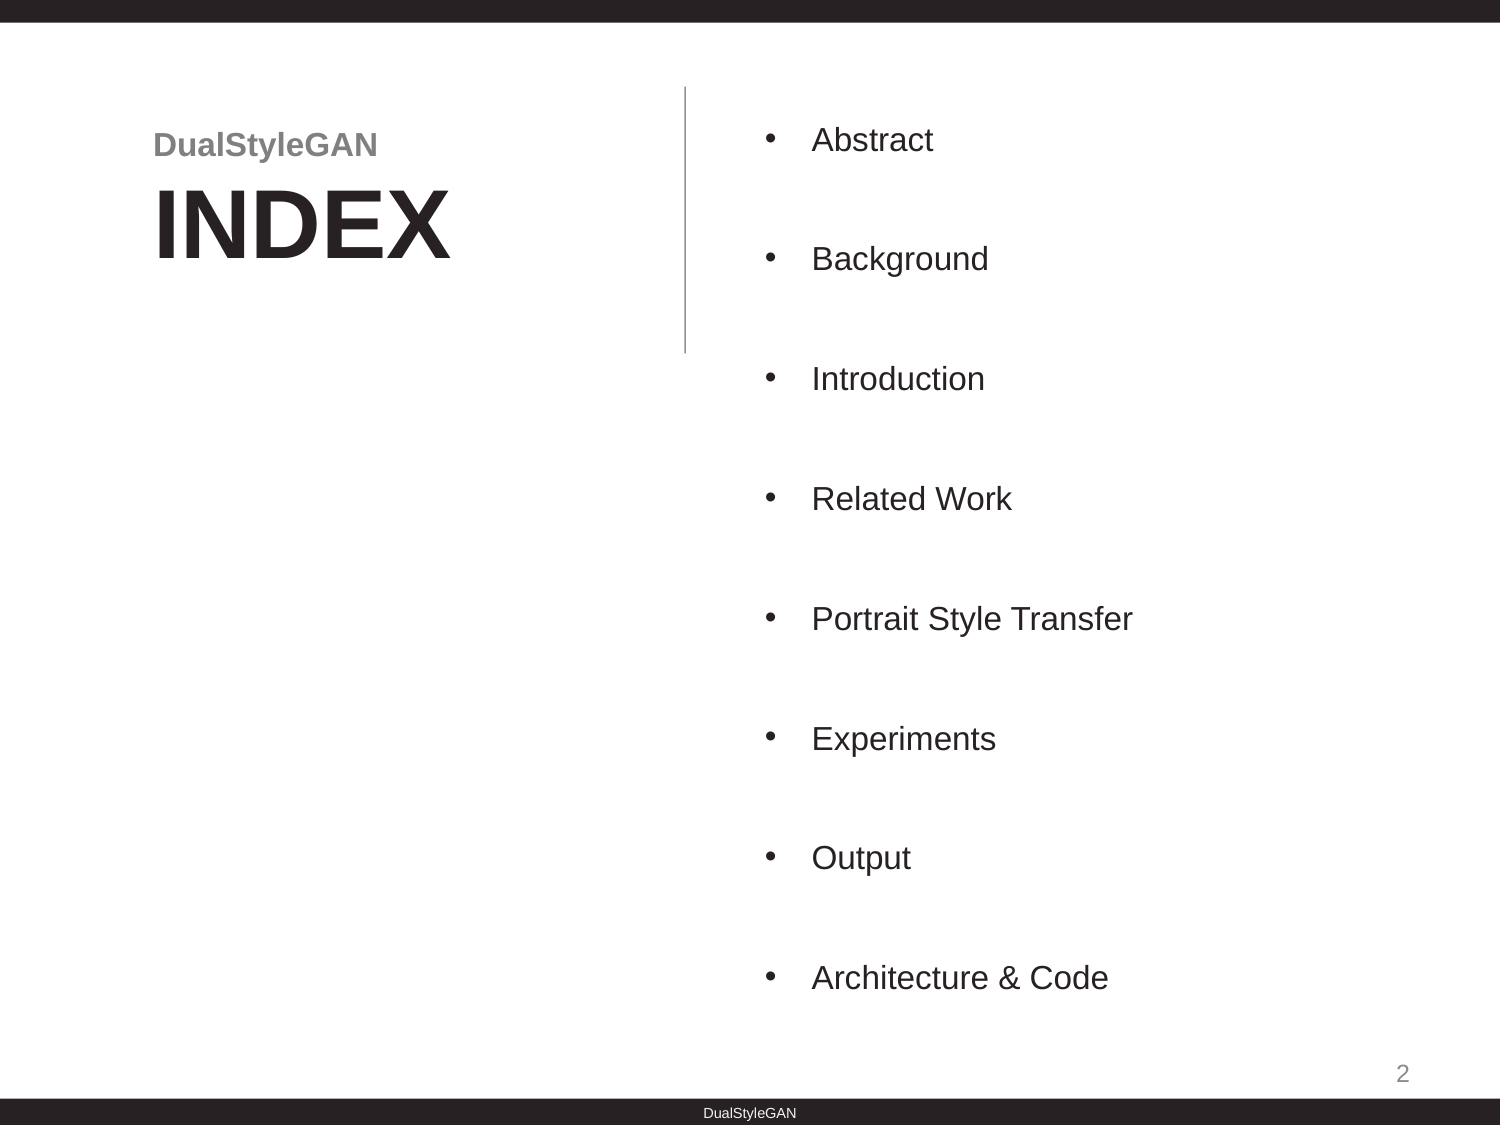

Abstract

Background

Introduction

Related Work

Portrait Style Transfer

Experiments

Output

Architecture & Code

DualStyleGAN
INDEX
2
DualStyleGAN